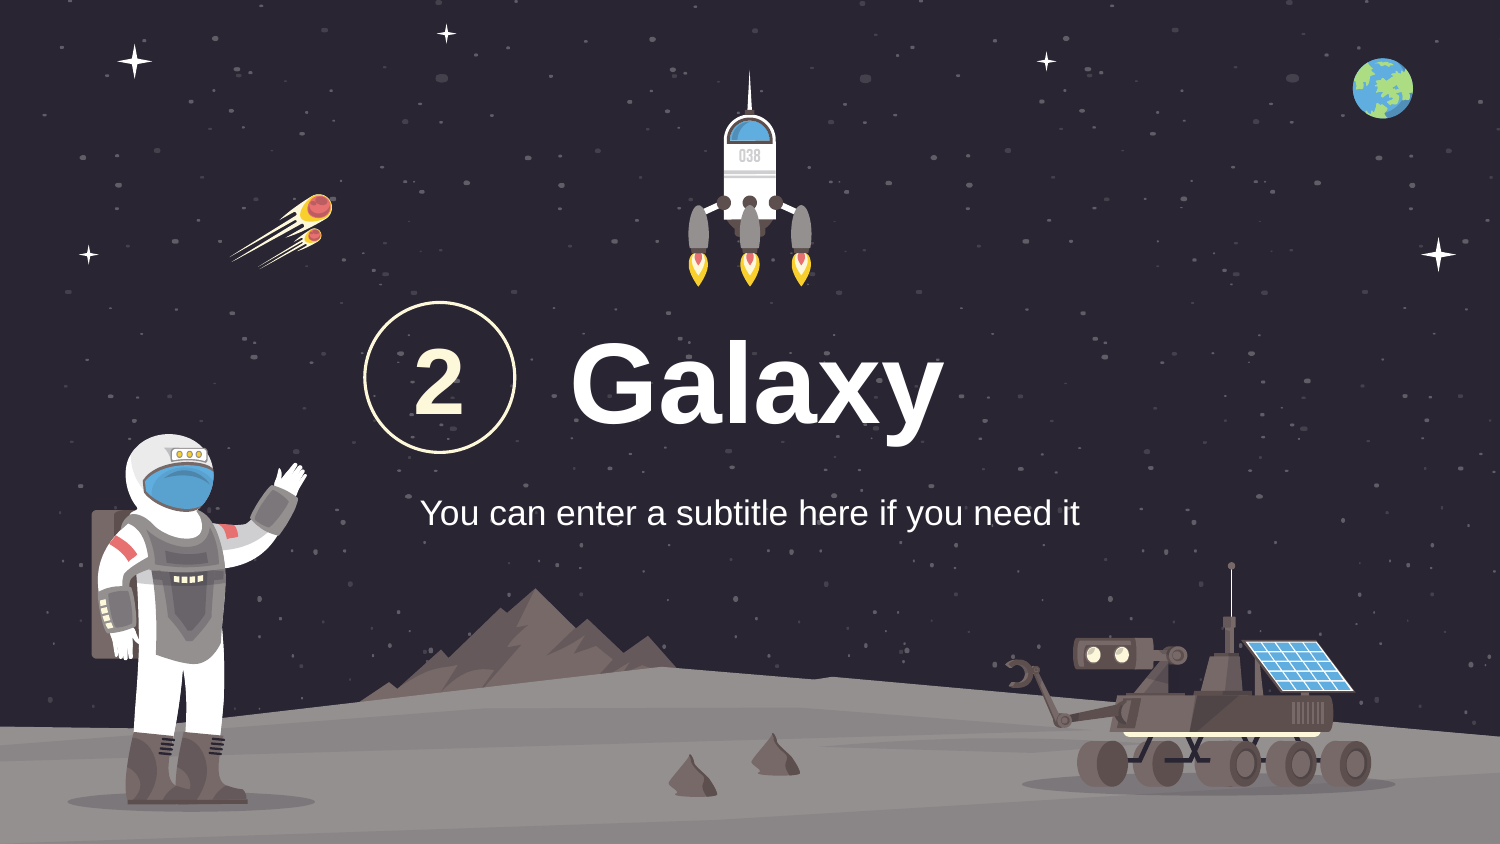

# Galaxy
2

You can enter a subtitle here if you need it